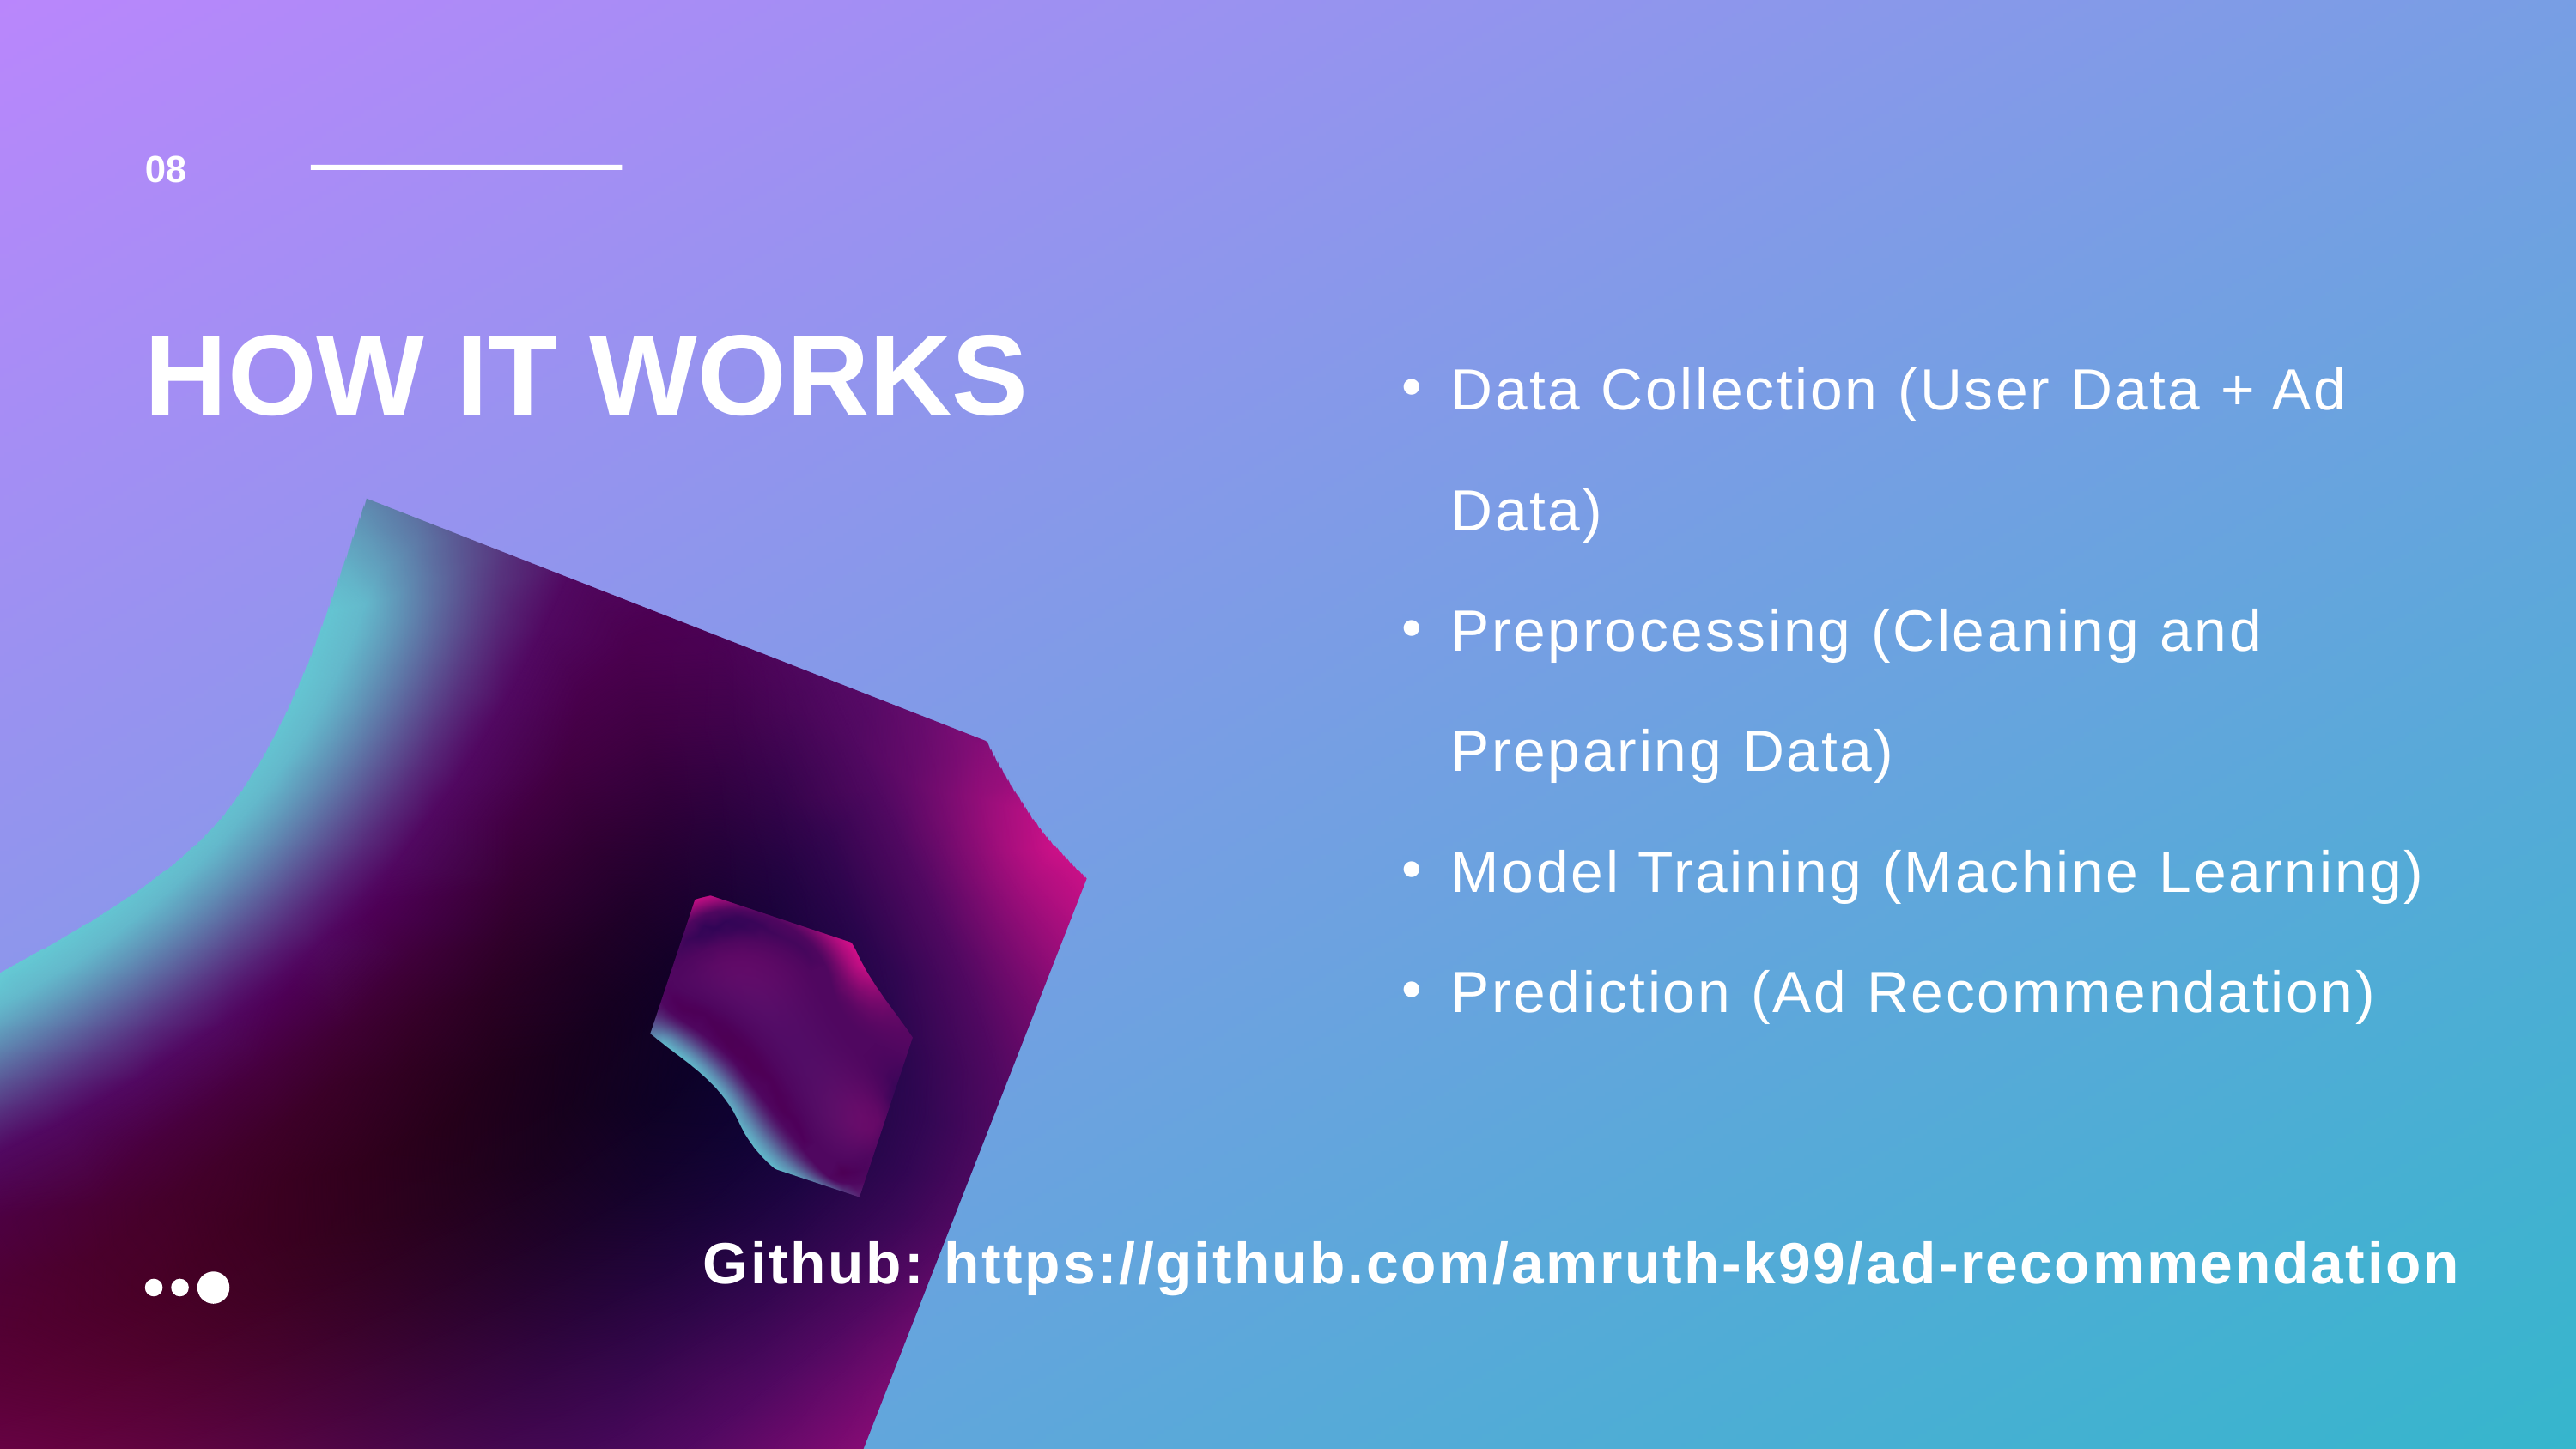

08

Data Collection (User Data + Ad Data)
Preprocessing (Cleaning and Preparing Data)
Model Training (Machine Learning)
Prediction (Ad Recommendation)
HOW IT WORKS

Github: https://github.com/amruth-k99/ad-recommendation